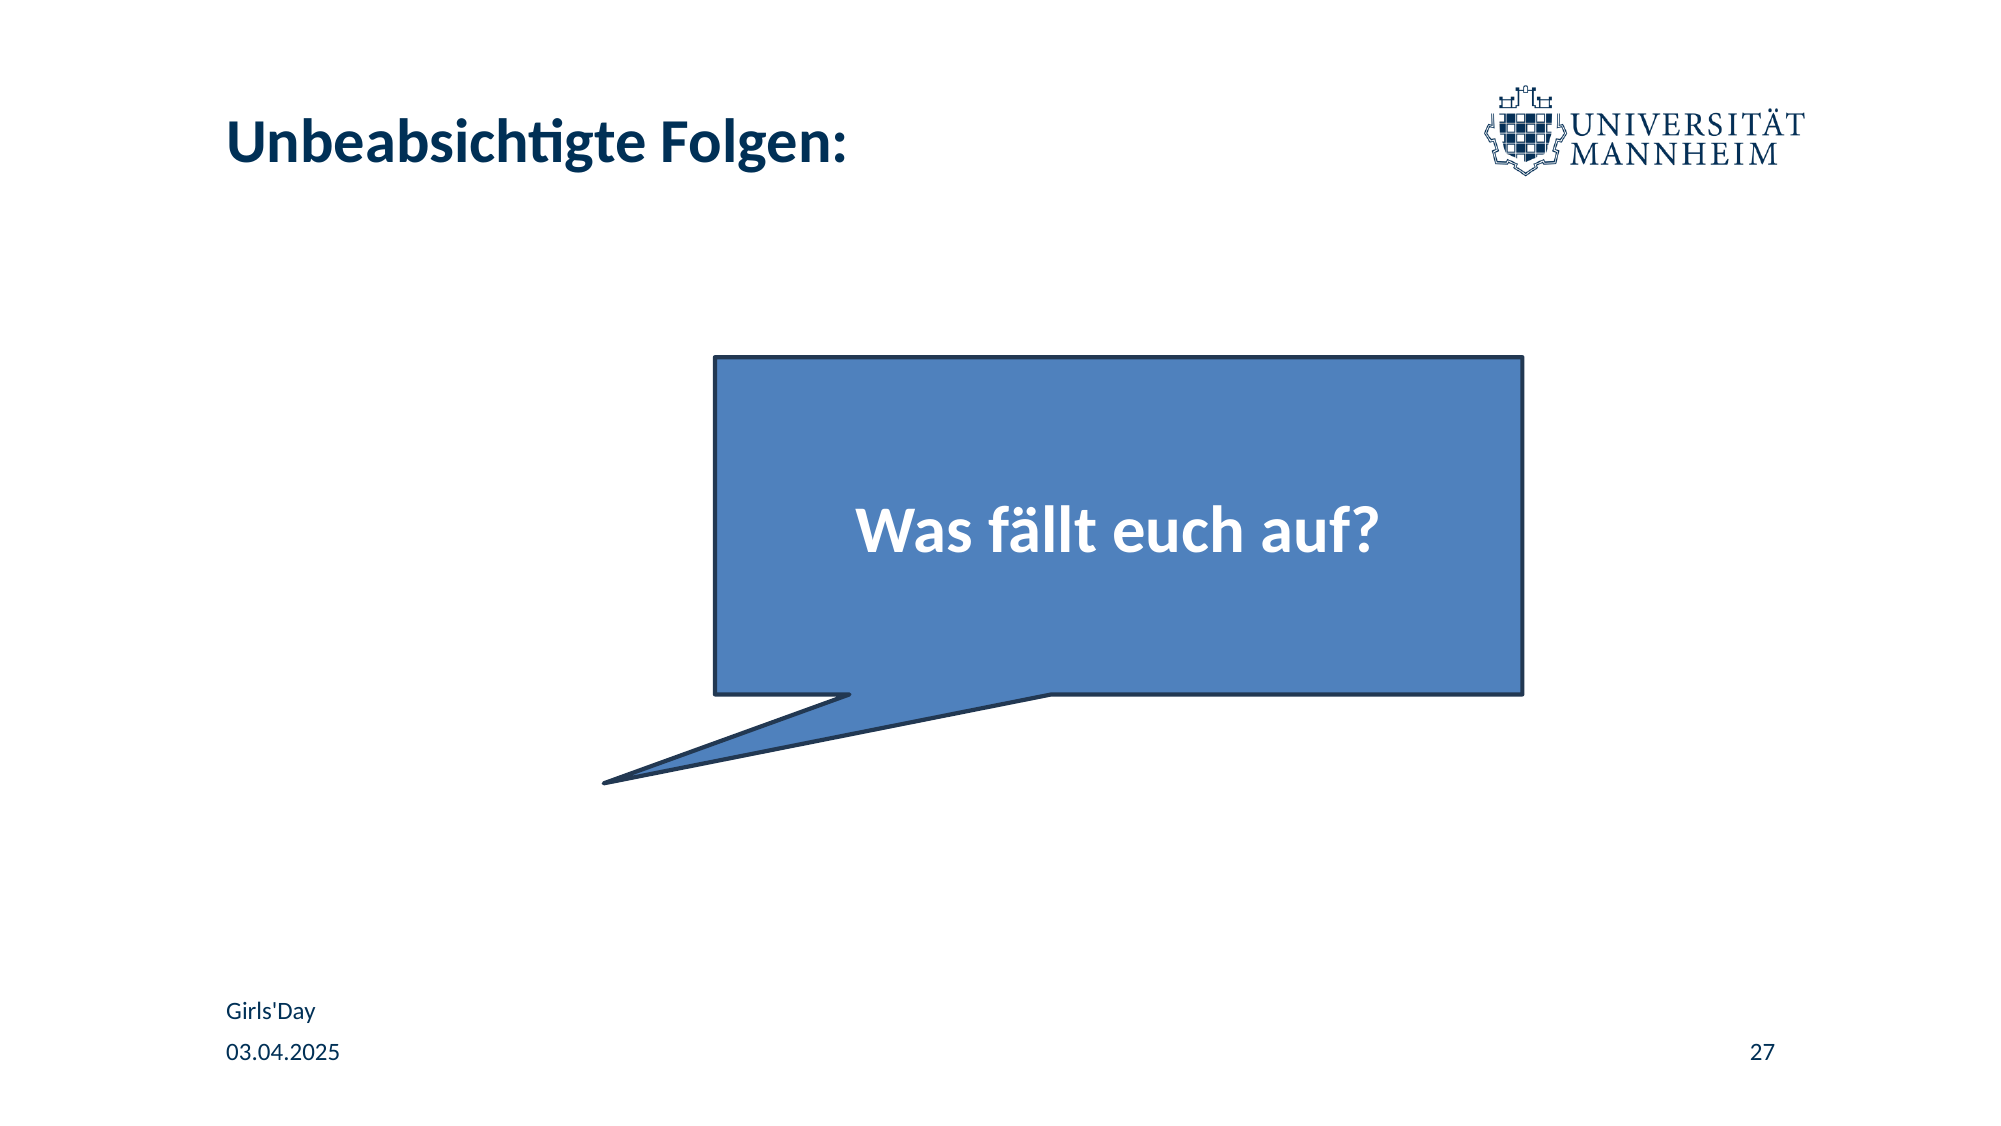

# Unbeabsichtigte Folgen:
Was fällt euch auf?
Girls'Day
03.04.2025
27